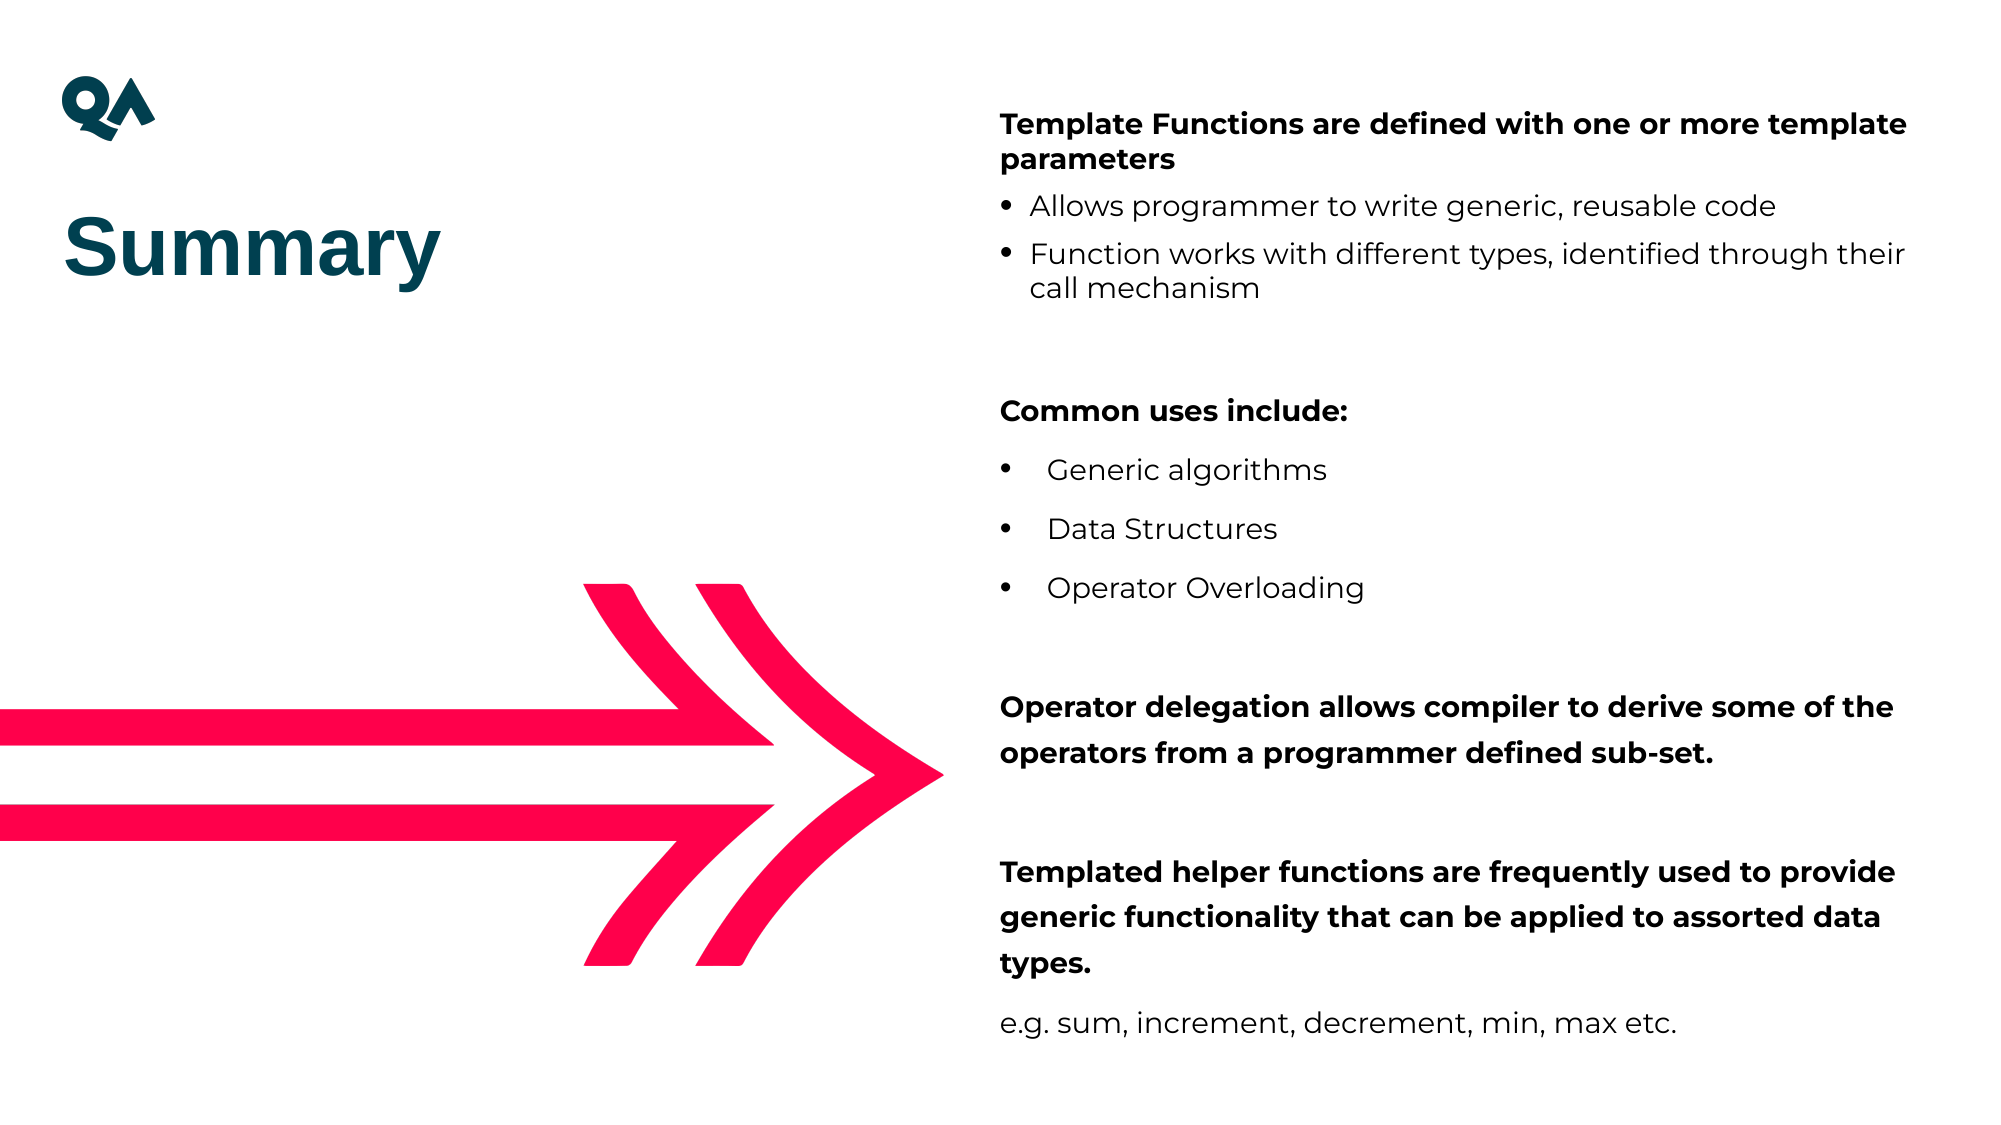

Template Functions are defined with one or more template parameters
Allows programmer to write generic, reusable code
Function works with different types, identified through their call mechanism

Common uses include:
Generic algorithms
Data Structures
Operator Overloading

Operator delegation allows compiler to derive some of the operators from a programmer defined sub-set.

Templated helper functions are frequently used to provide generic functionality that can be applied to assorted data types.
e.g. sum, increment, decrement, min, max etc.

Summary